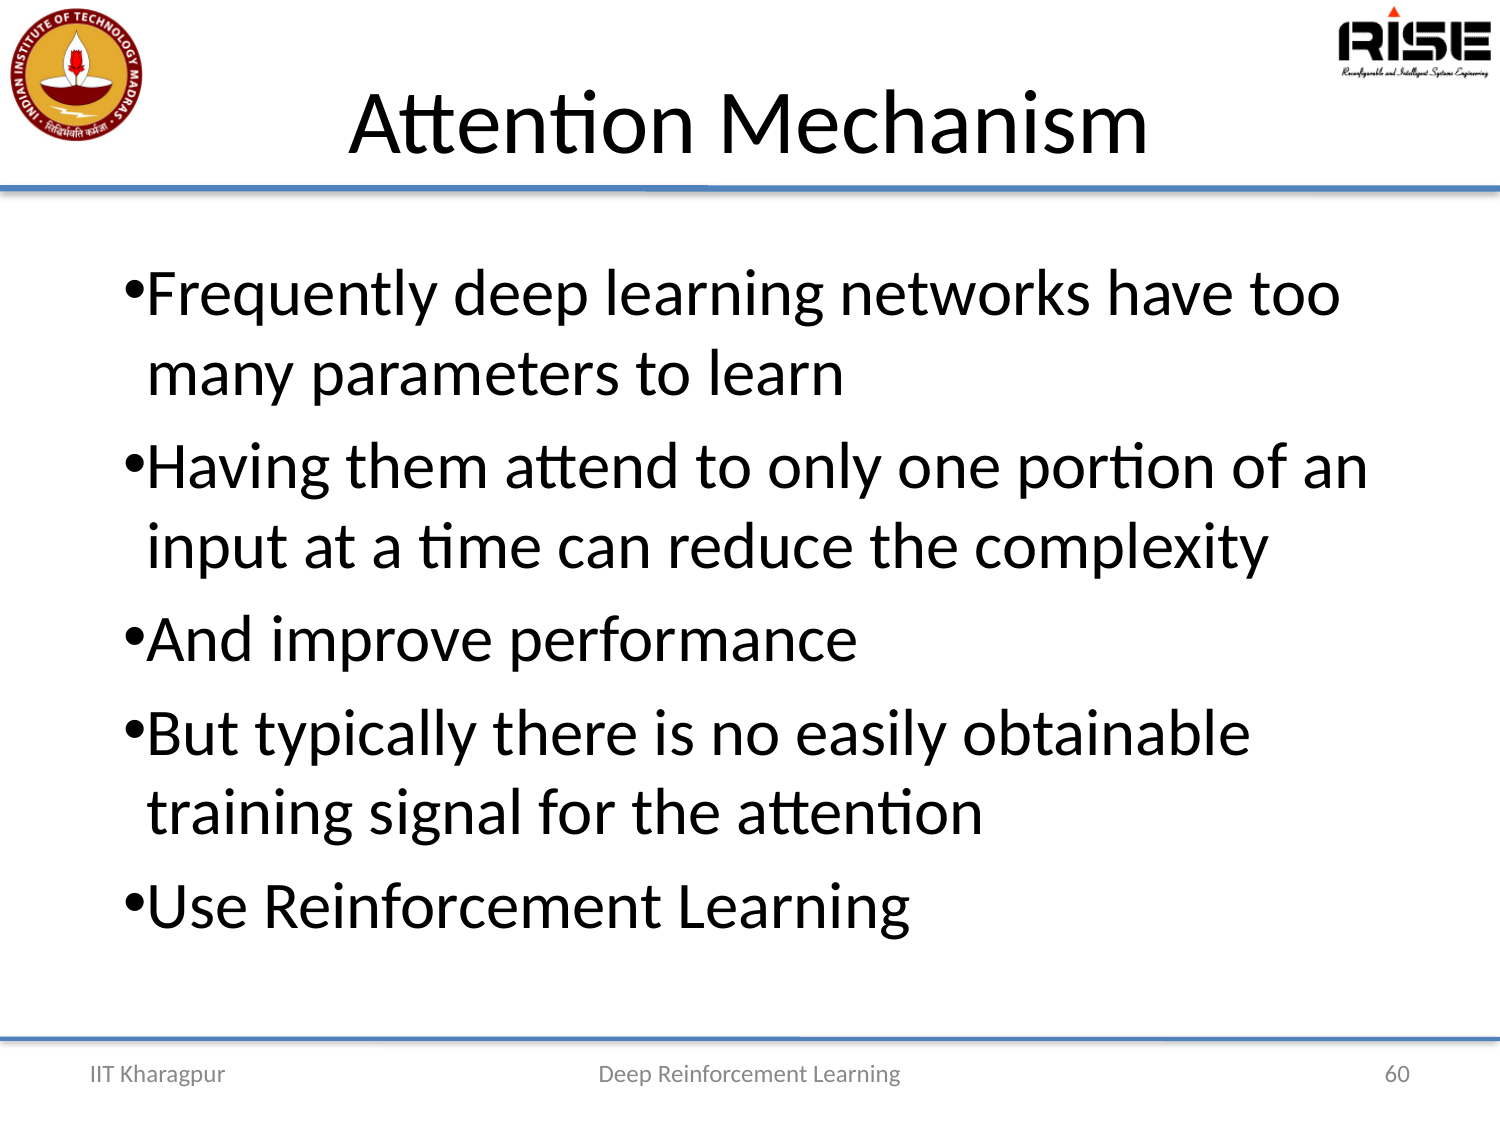

# Attention Mechanism
Frequently deep learning networks have too many parameters to learn
Having them attend to only one portion of an input at a time can reduce the complexity
And improve performance
But typically there is no easily obtainable training signal for the attention
Use Reinforcement Learning
IIT Kharagpur
Deep Reinforcement Learning
60